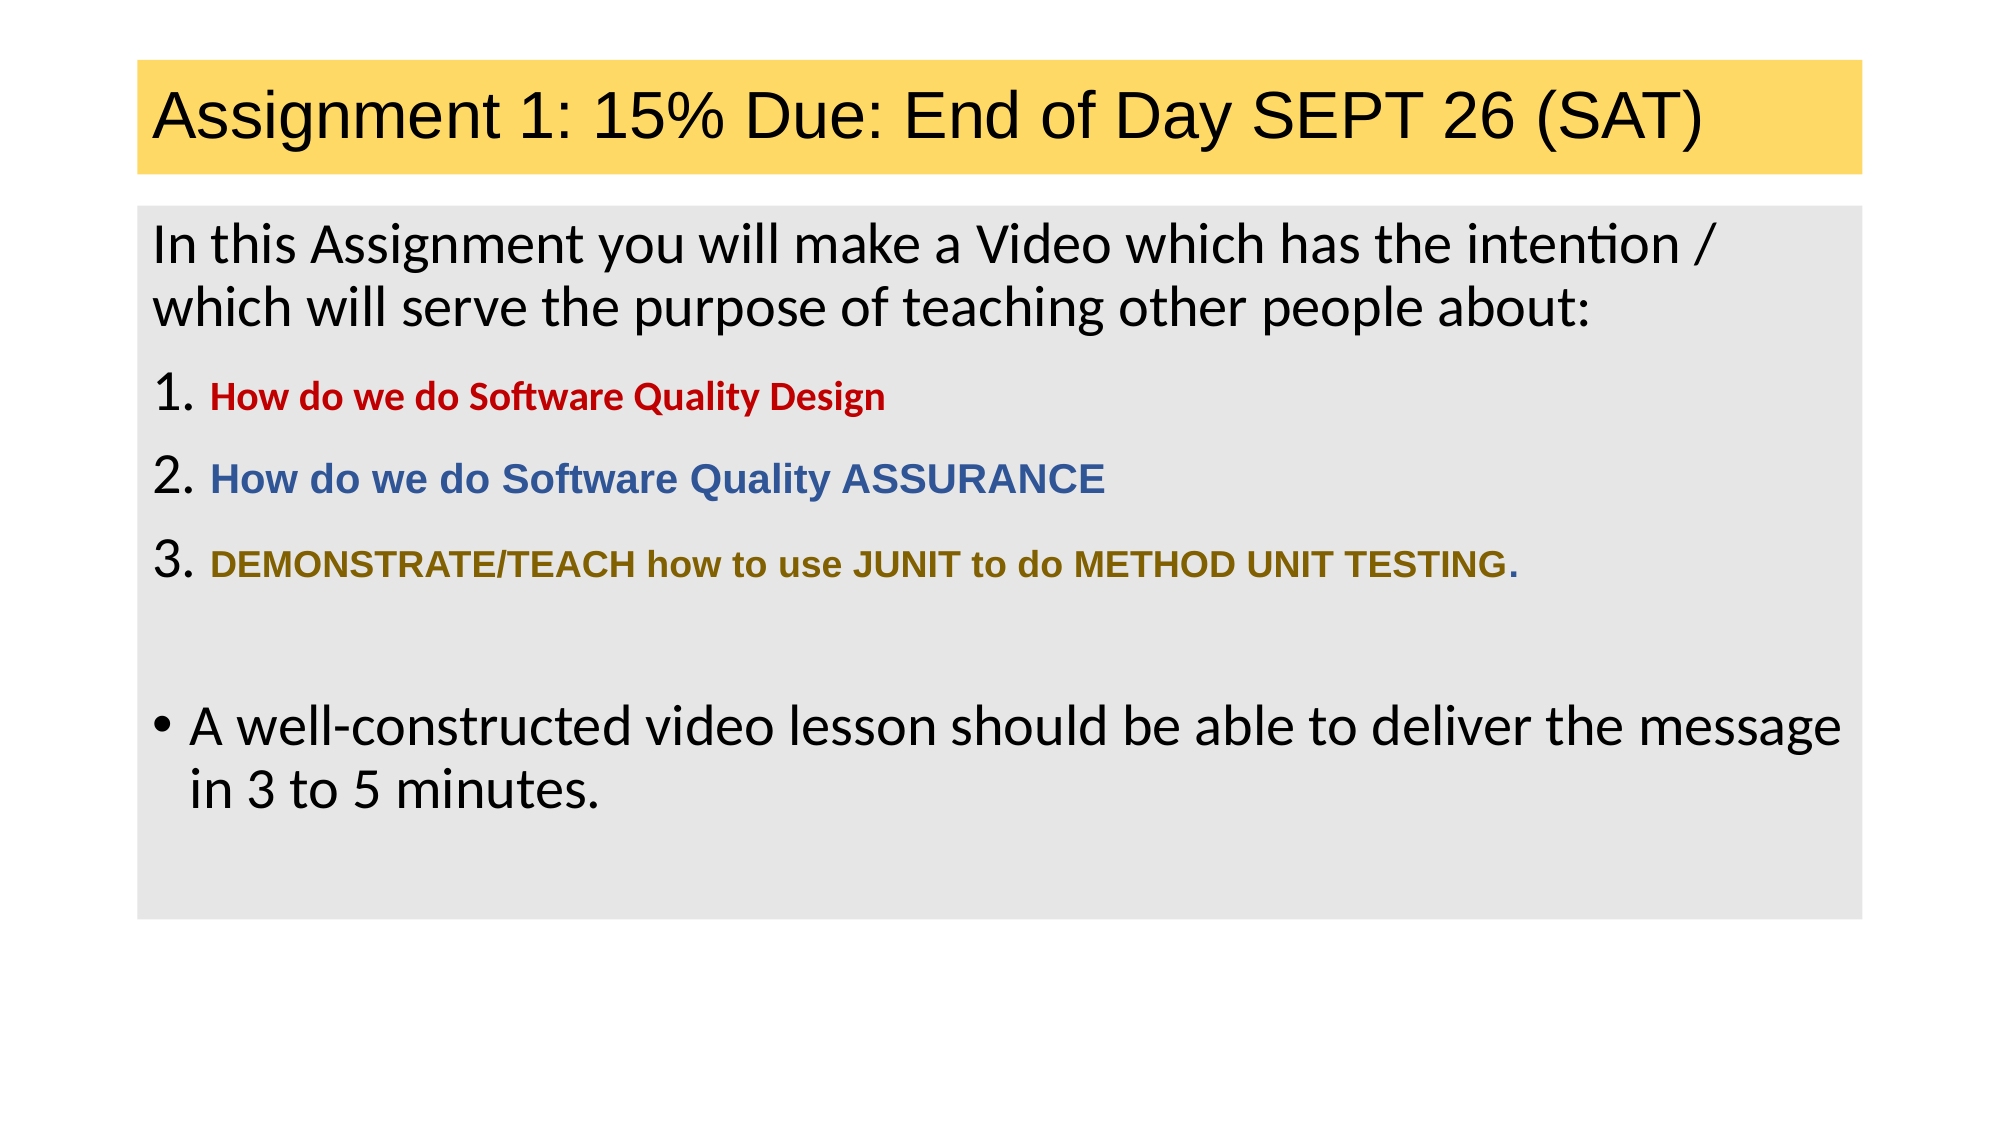

# Assignment 1: 15% Due: End of Day SEPT 26 (SAT)
In this Assignment you will make a Video which has the intention / which will serve the purpose of teaching other people about:
1. How do we do Software Quality Design
2. How do we do Software Quality ASSURANCE
3. DEMONSTRATE/TEACH how to use JUNIT to do METHOD UNIT TESTING.

A well-constructed video lesson should be able to deliver the message in 3 to 5 minutes.